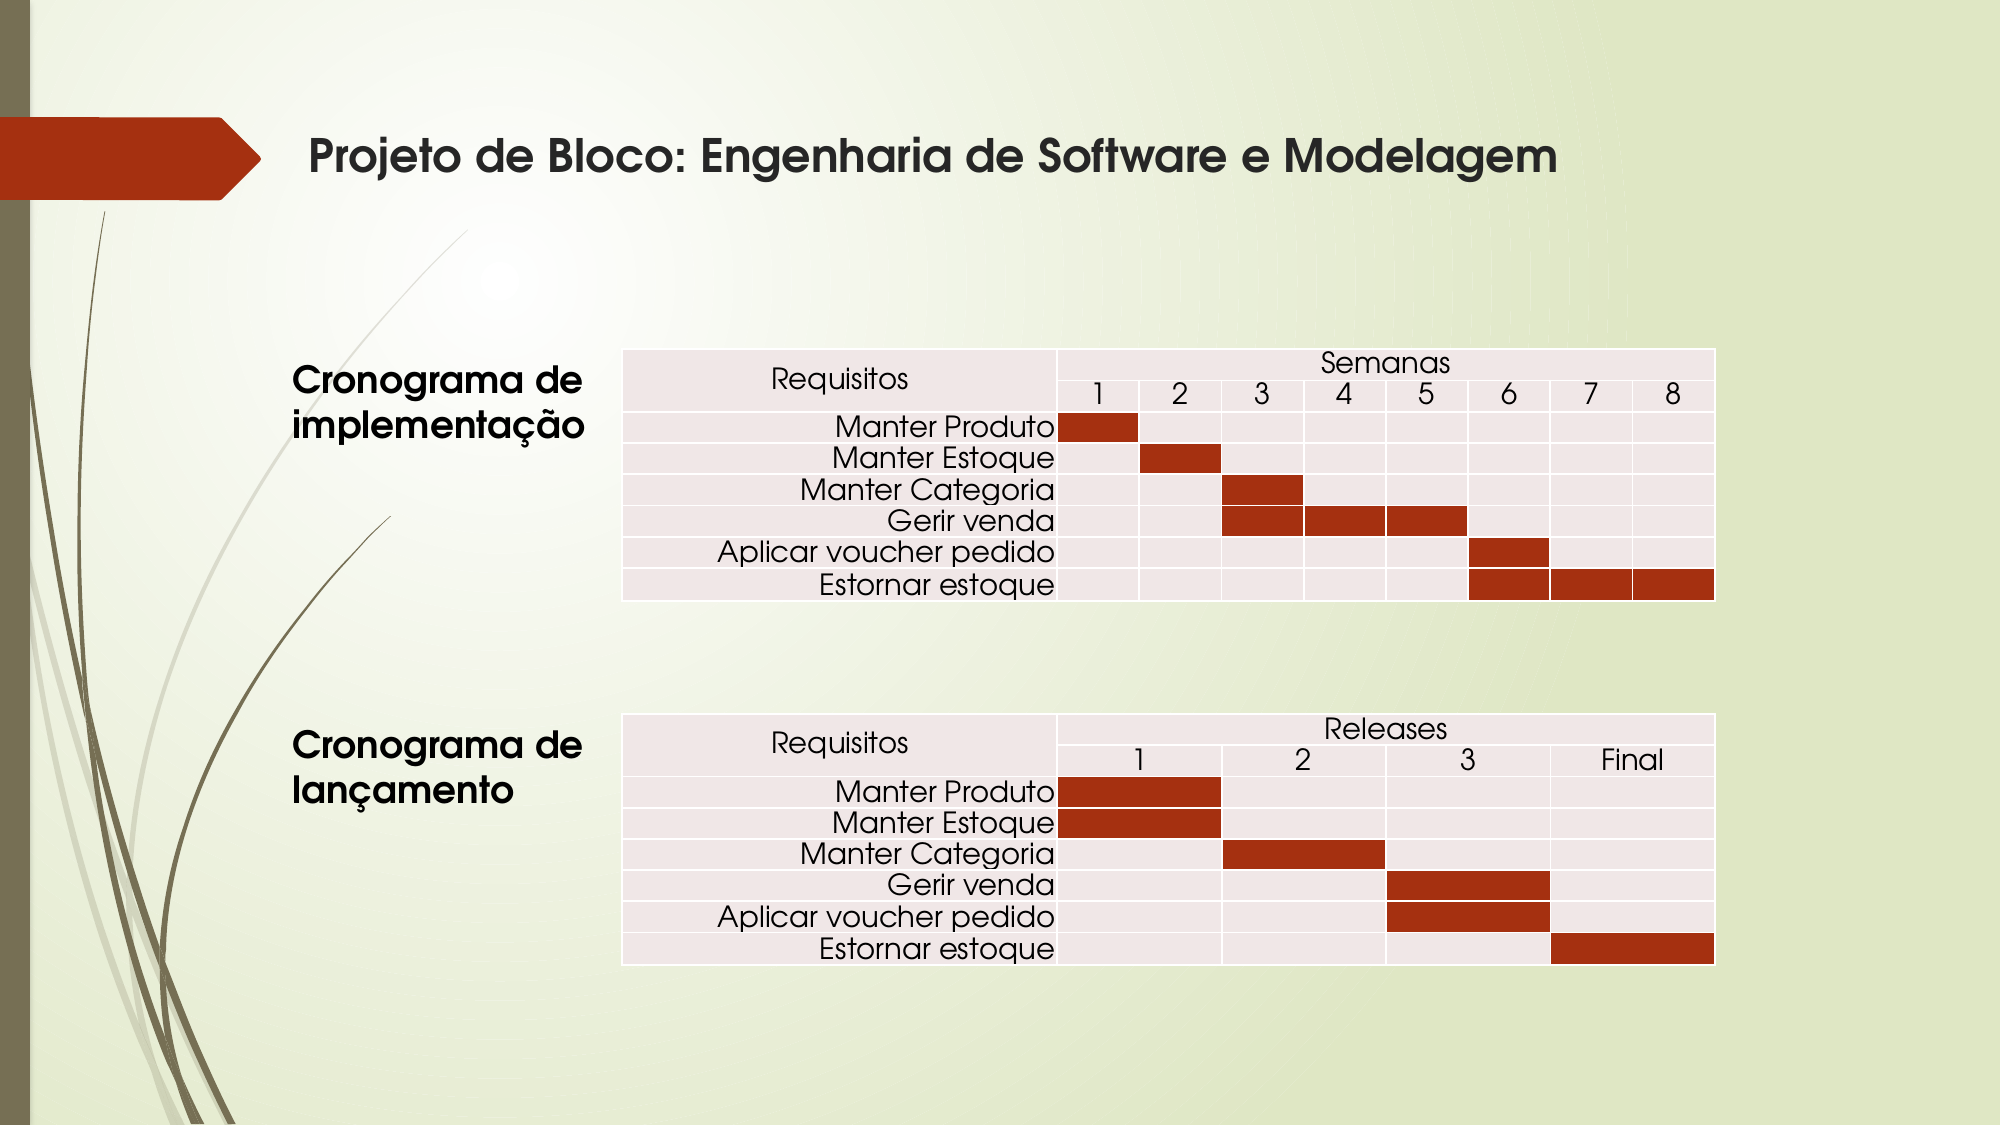

# Projeto de Bloco: Engenharia de Software e Modelagem
Cronograma de implementação
| Requisitos | Semanas |  |  |  |  |  |  |  |
| --- | --- | --- | --- | --- | --- | --- | --- | --- |
|  | 1 | 2 | 3 | 4 | 5 | 6 | 7 | 8 |
| Manter Produto |  |  |  |  |  |  |  |  |
| Manter Estoque |  |  |  |  |  |  |  |  |
| Manter Categoria |  |  |  |  |  |  |  |  |
| Gerir venda |  |  |  |  |  |  |  |  |
| Aplicar voucher pedido |  |  |  |  |  |  |  |  |
| Estornar estoque |  |  |  |  |  |  |  |  |
Cronograma de lançamento
| Requisitos | Releases |  |  |  |
| --- | --- | --- | --- | --- |
|  | 1 | 2 | 3 | Final |
| Manter Produto |  |  |  |  |
| Manter Estoque |  |  |  |  |
| Manter Categoria |  |  |  |  |
| Gerir venda |  |  |  |  |
| Aplicar voucher pedido |  |  |  |  |
| Estornar estoque |  |  |  |  |